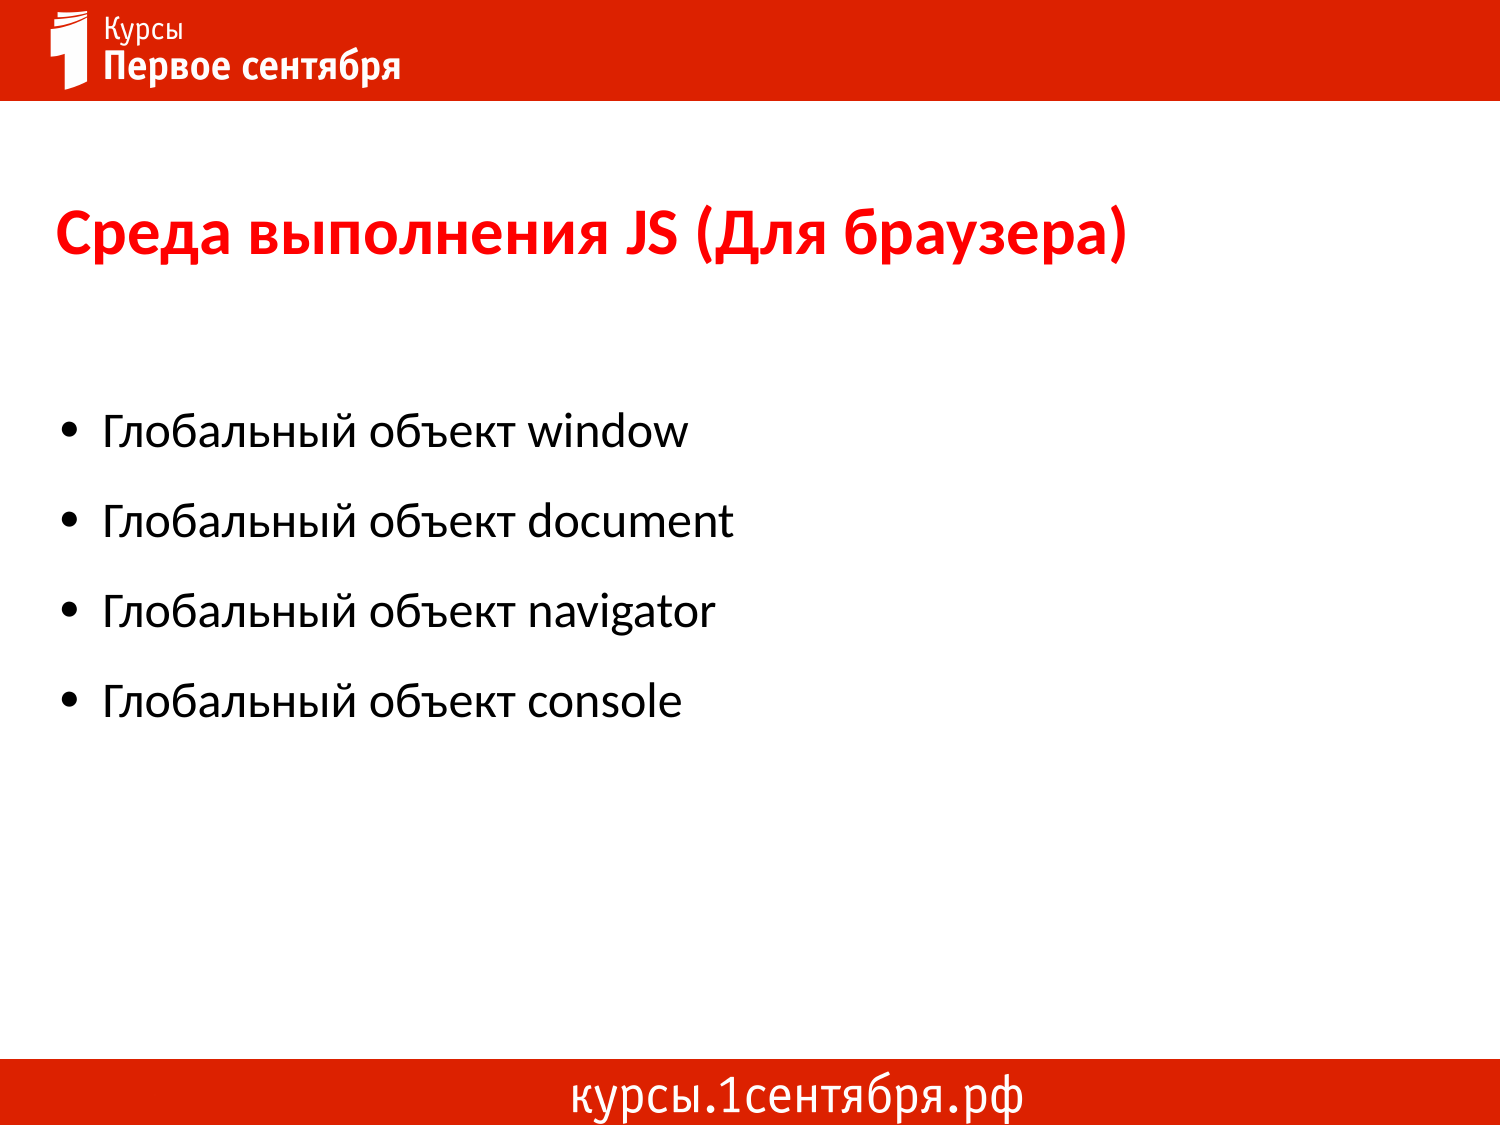

Среда выполнения JS (Для браузера)
Глобальный объект window
Глобальный объект document
Глобальный объект navigator
Глобальный объект console